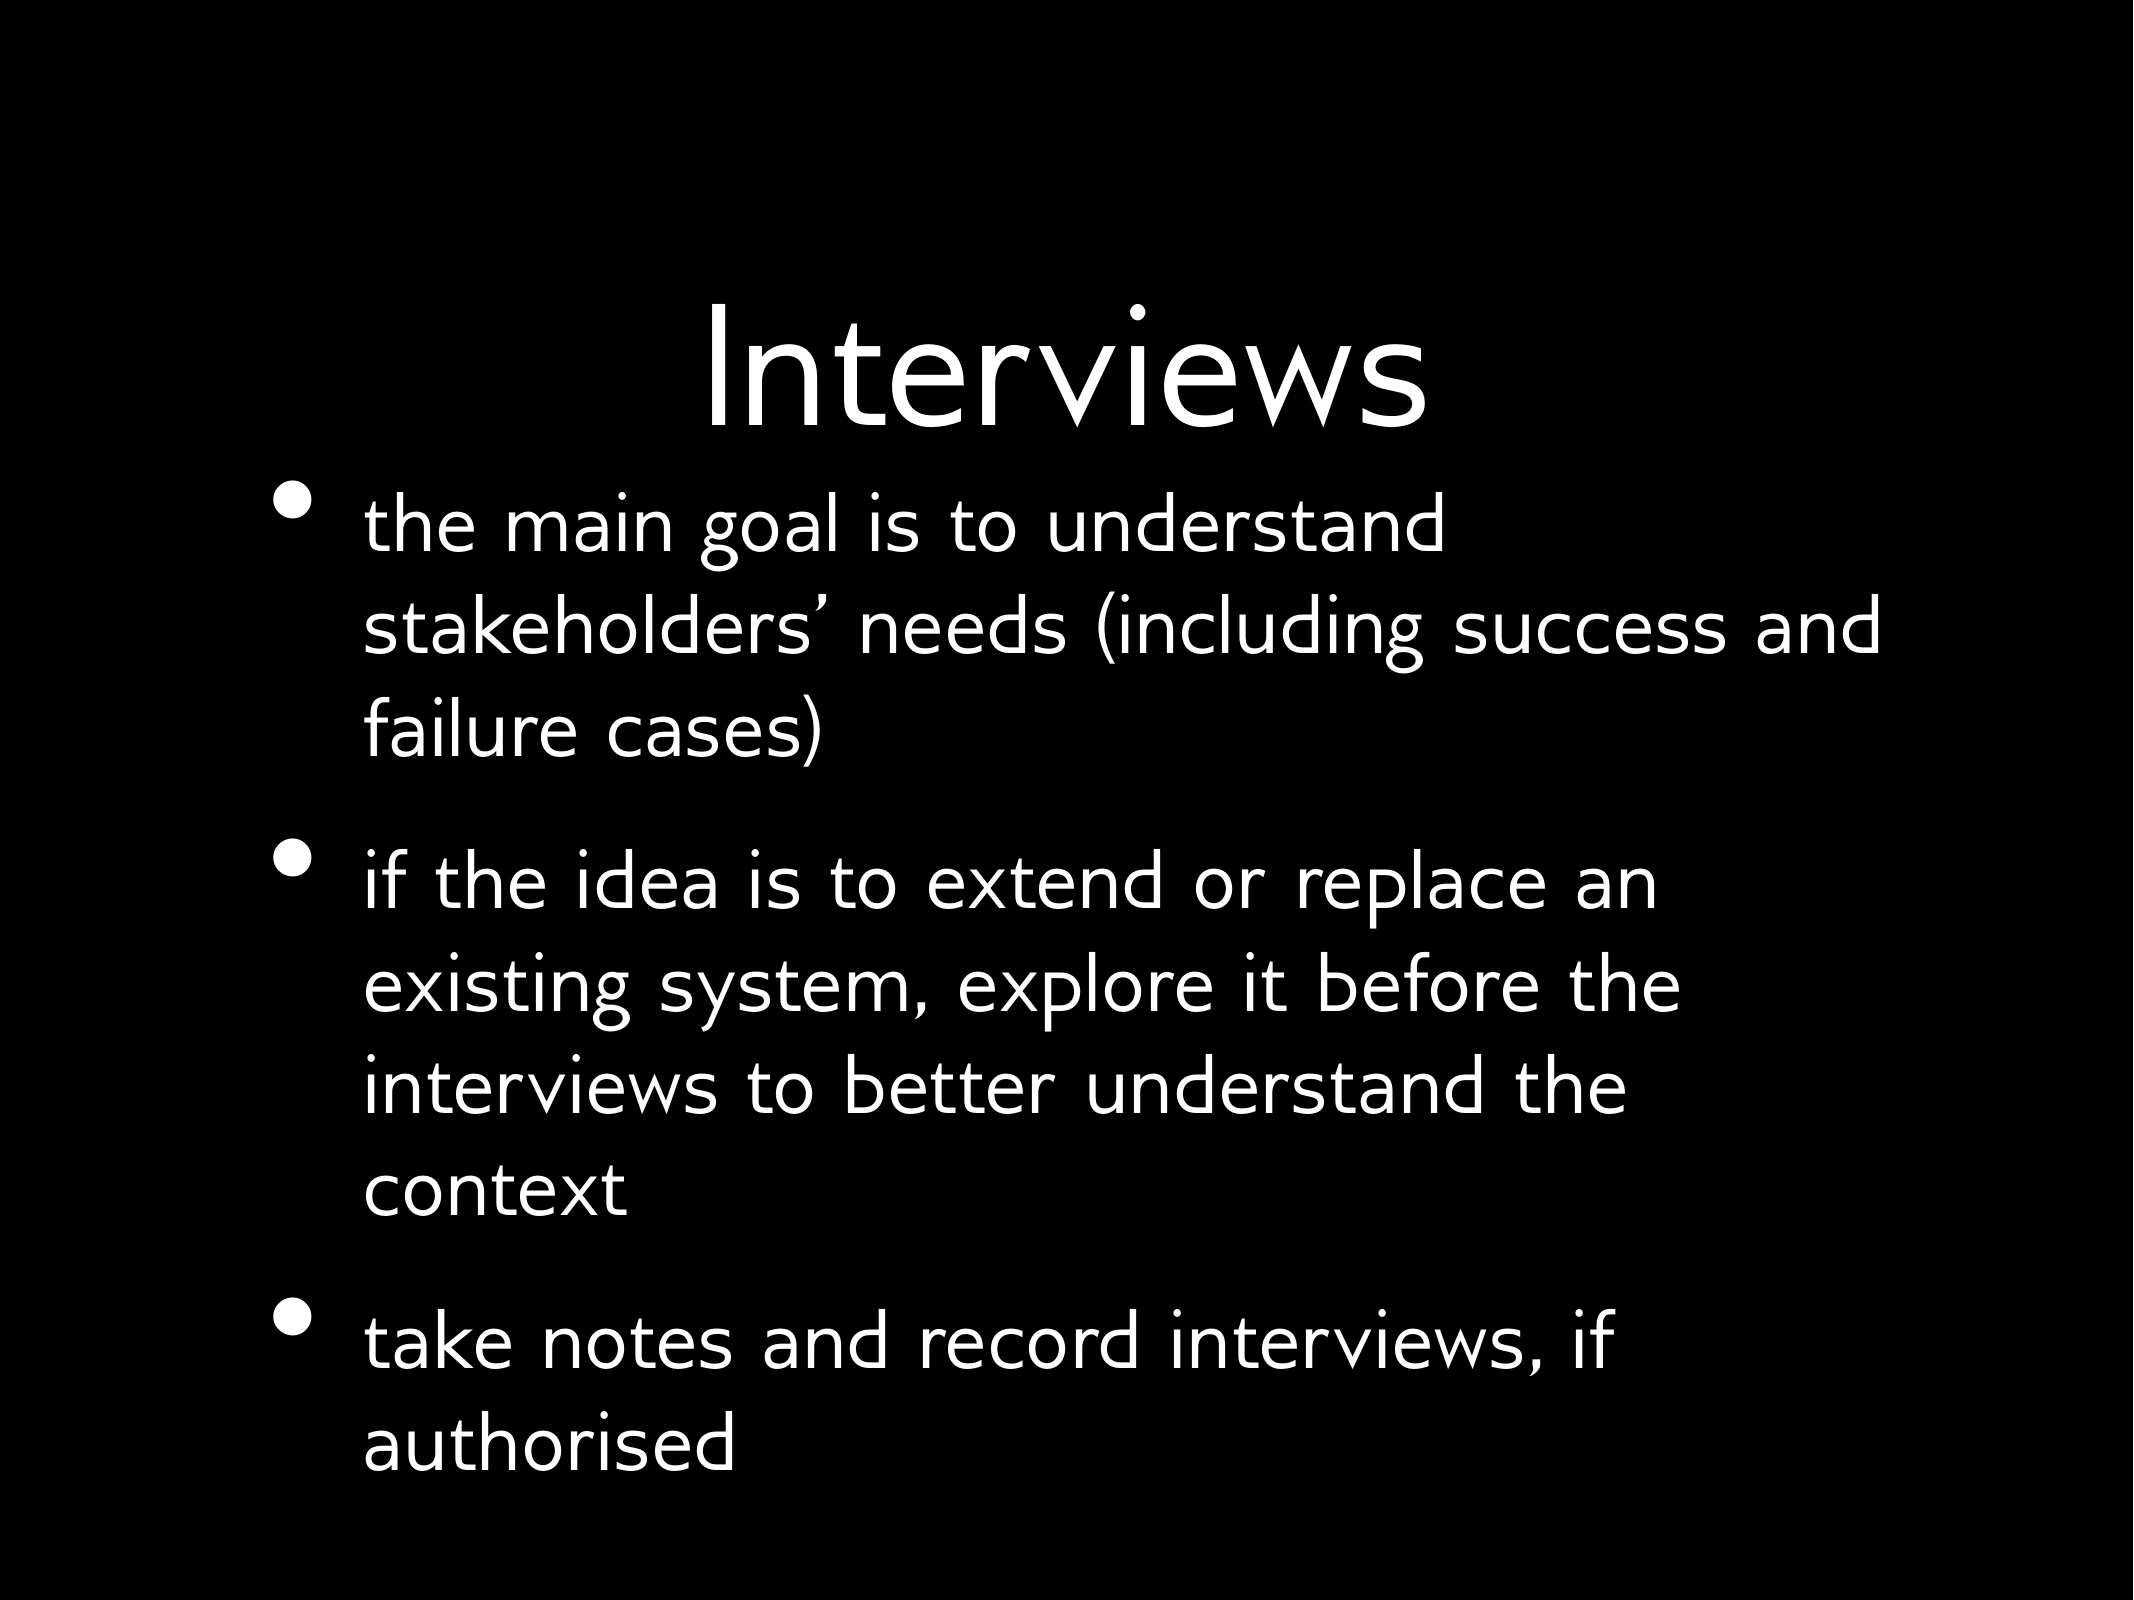

# Interviews
the main goal is to understand stakeholders’ needs (including success and failure cases)
if the idea is to extend or replace an existing system, explore it before the interviews to better understand the context
take notes and record interviews, if authorised